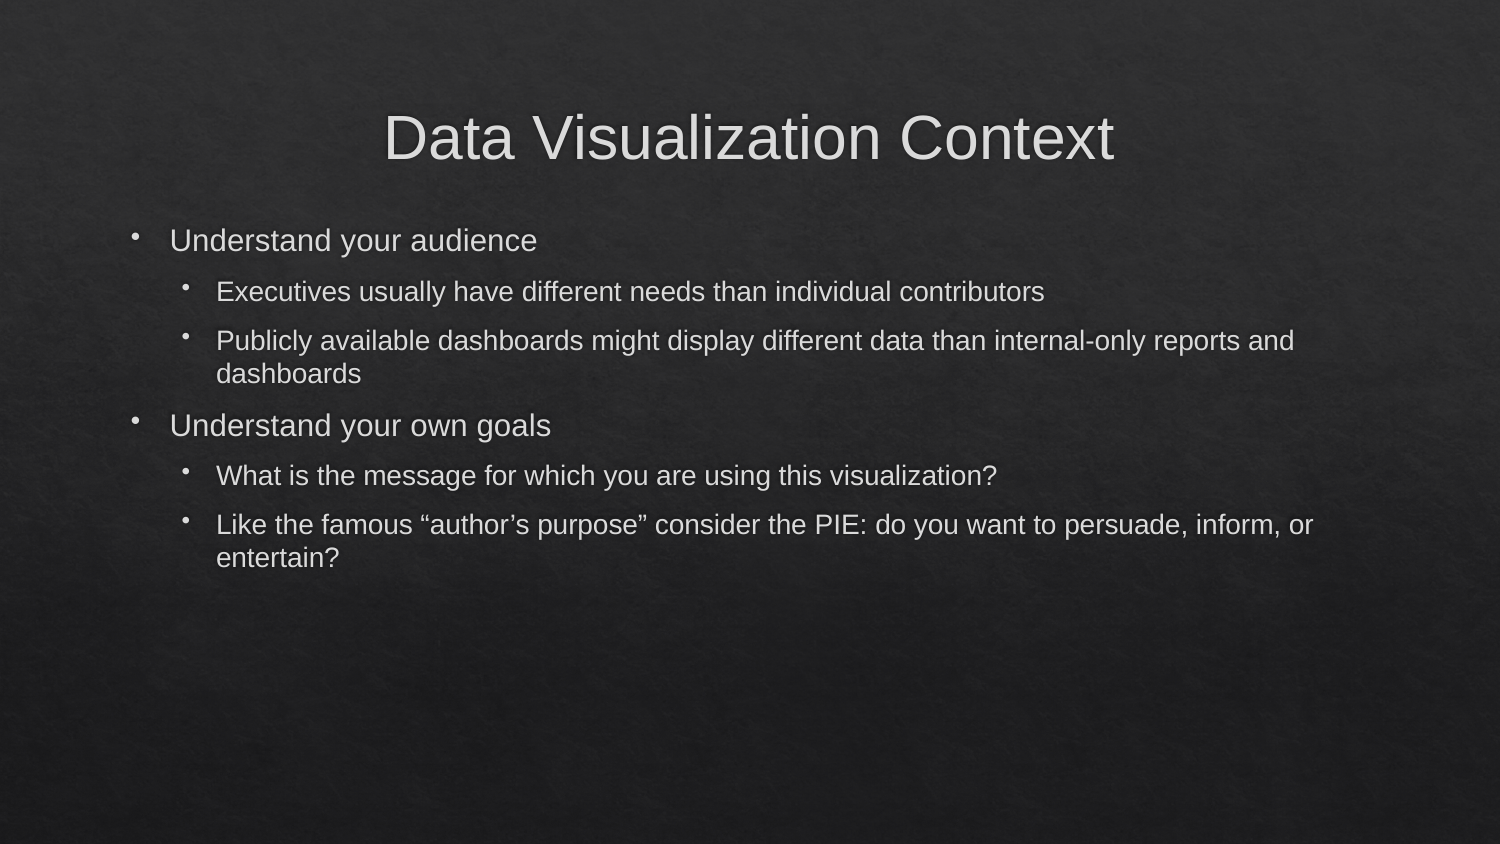

# Data Visualization Context
Understand your audience
Executives usually have different needs than individual contributors
Publicly available dashboards might display different data than internal-only reports and dashboards
Understand your own goals
What is the message for which you are using this visualization?
Like the famous “author’s purpose” consider the PIE: do you want to persuade, inform, or entertain?